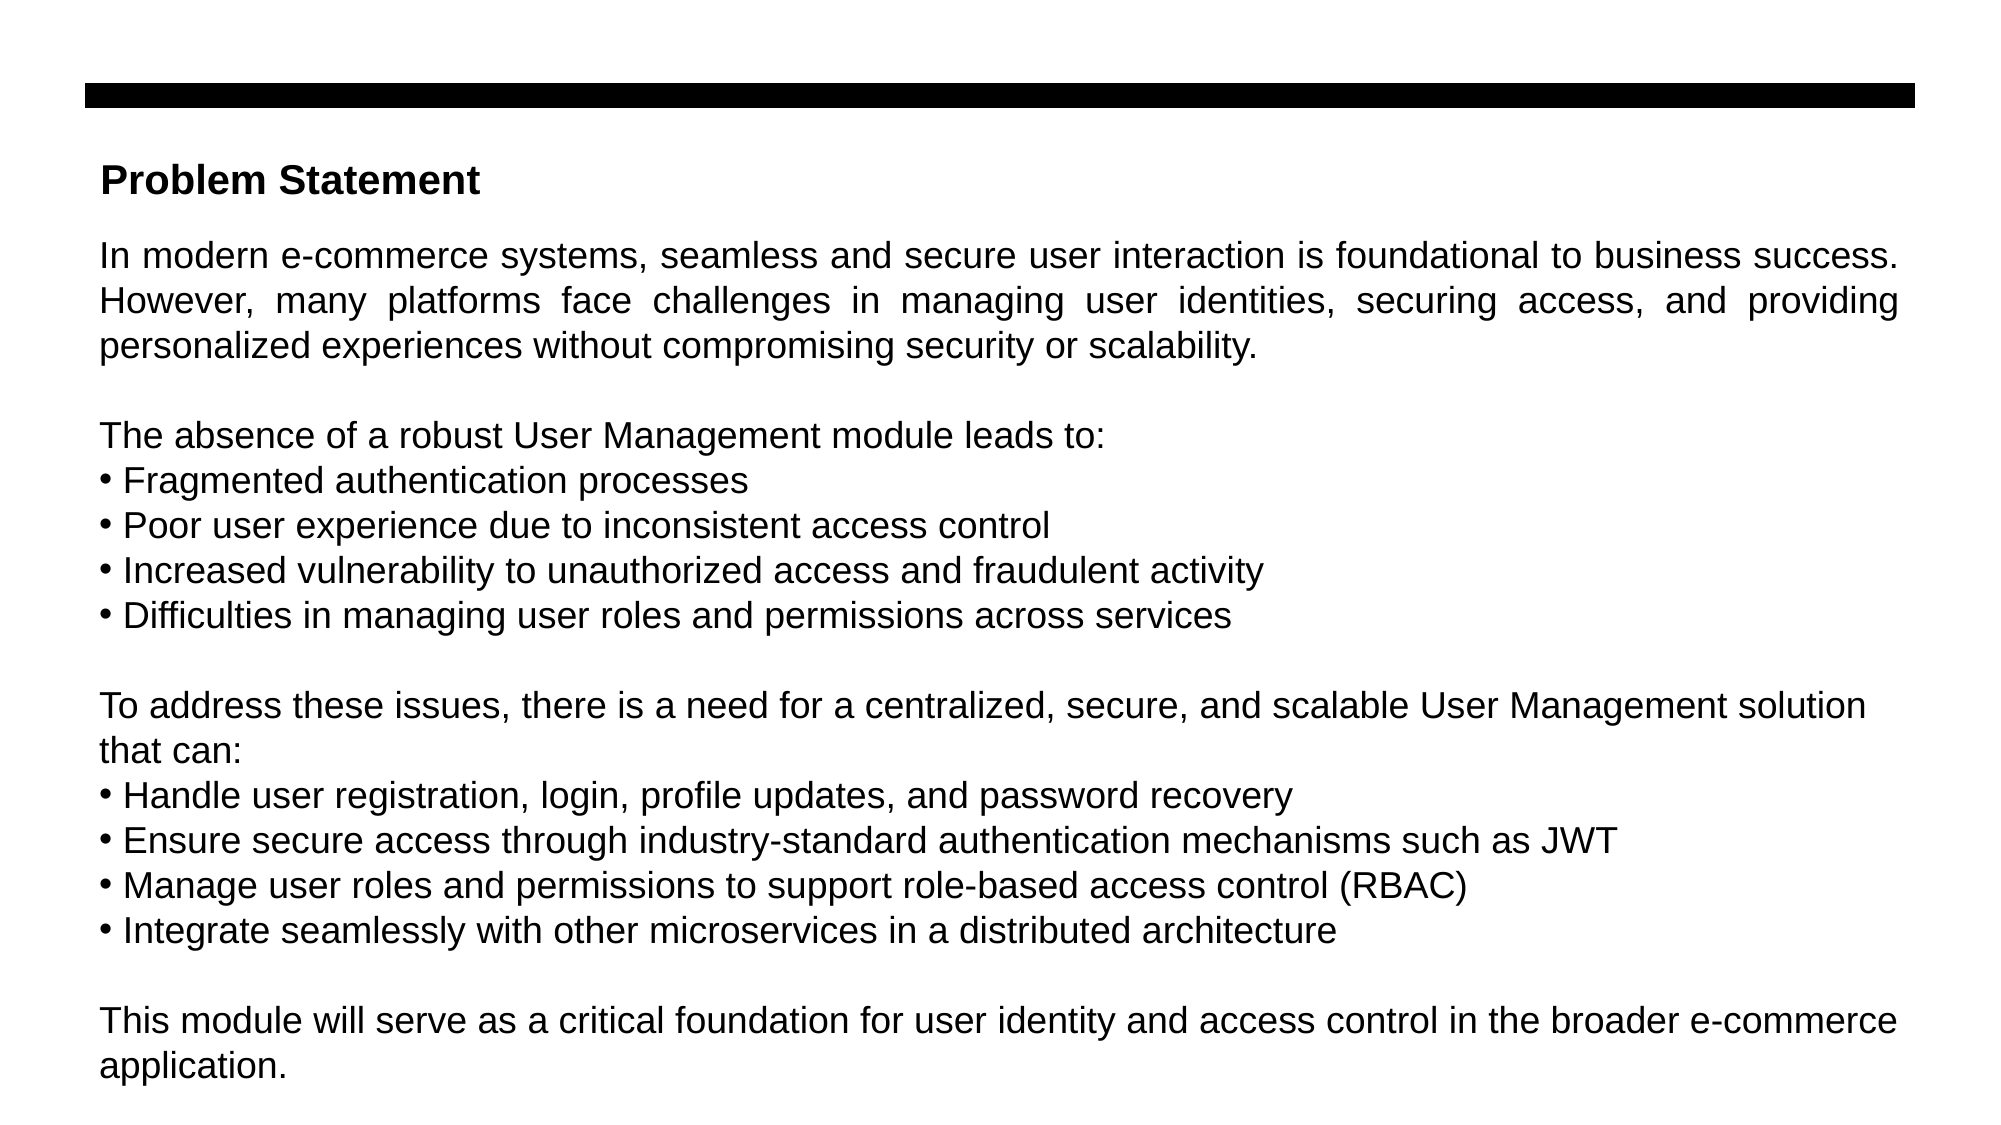

# Problem Statement
In modern e-commerce systems, seamless and secure user interaction is foundational to business success. However, many platforms face challenges in managing user identities, securing access, and providing personalized experiences without compromising security or scalability.

The absence of a robust User Management module leads to:
 Fragmented authentication processes
 Poor user experience due to inconsistent access control
 Increased vulnerability to unauthorized access and fraudulent activity
 Difficulties in managing user roles and permissions across services

To address these issues, there is a need for a centralized, secure, and scalable User Management solution that can:
 Handle user registration, login, profile updates, and password recovery
 Ensure secure access through industry-standard authentication mechanisms such as JWT
 Manage user roles and permissions to support role-based access control (RBAC)
 Integrate seamlessly with other microservices in a distributed architecture
This module will serve as a critical foundation for user identity and access control in the broader e-commerce application.